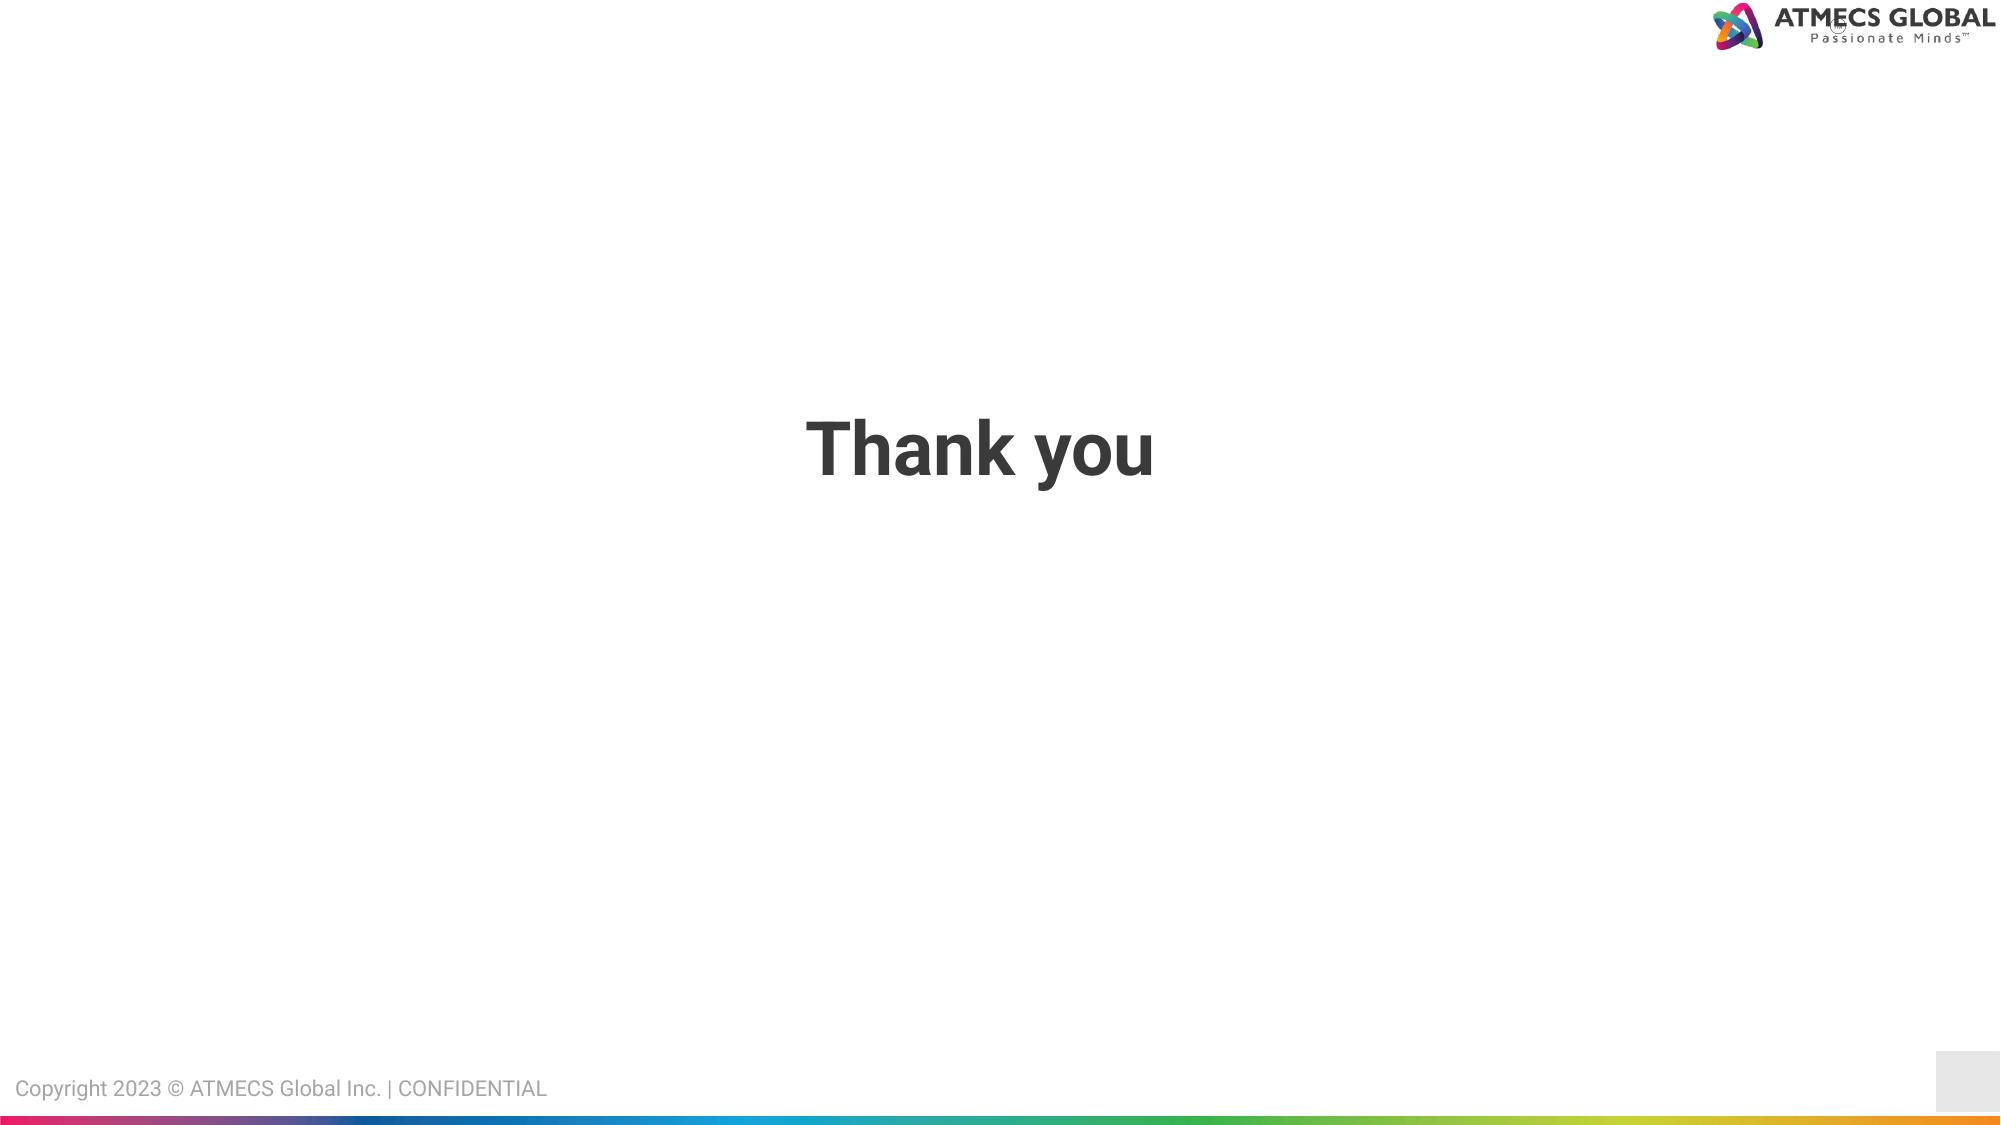

Thank you

7
Copyright 2023 © ATMECS Global Inc. | CONFIDENTIAL